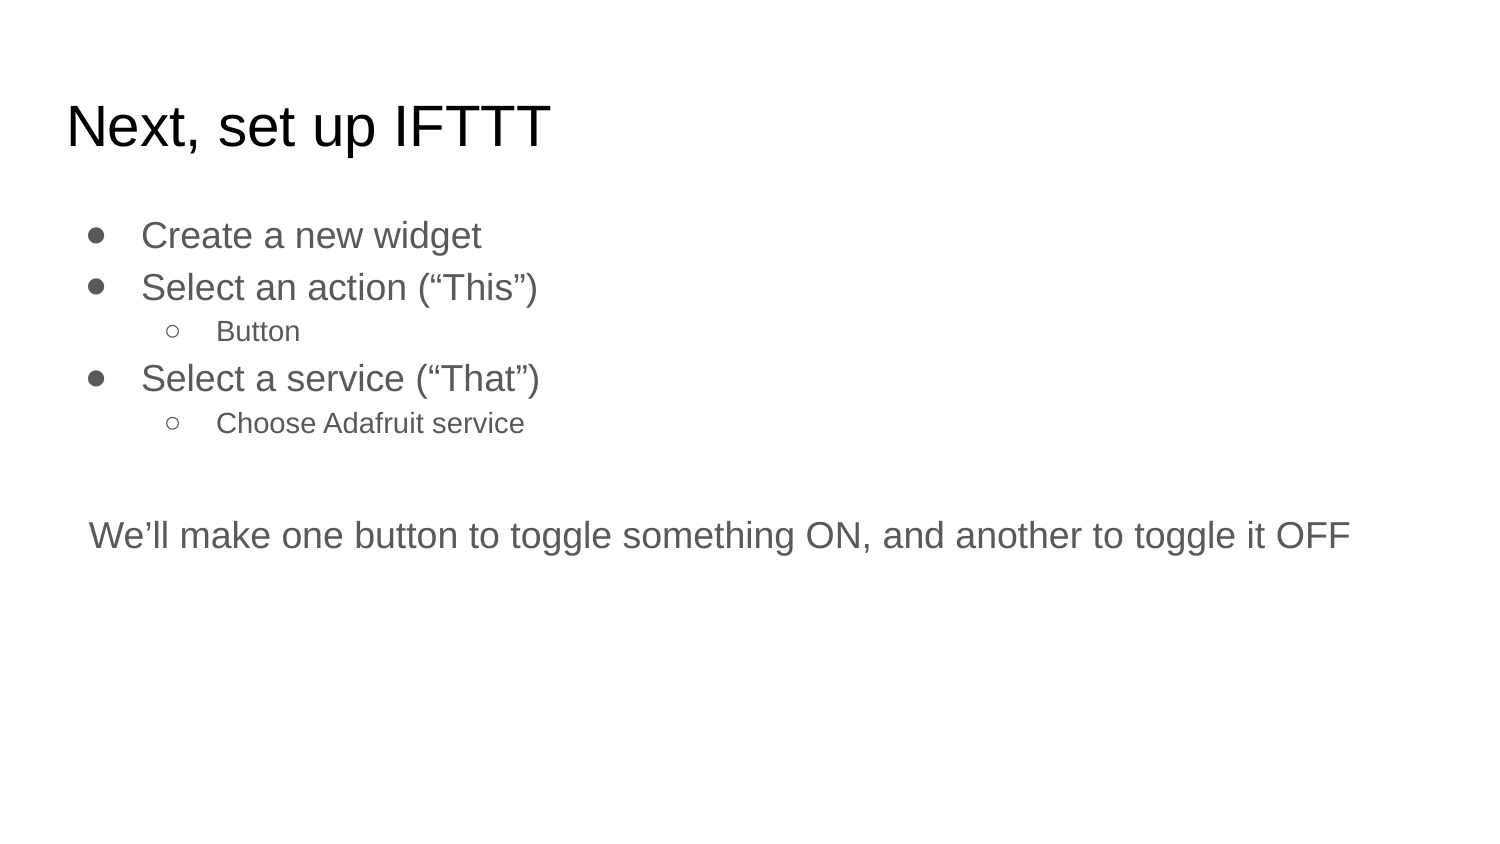

# Next, set up IFTTT
Create a new widget
Select an action (“This”)
Button
Select a service (“That”)
Choose Adafruit service

We’ll make one button to toggle something ON, and another to toggle it OFF